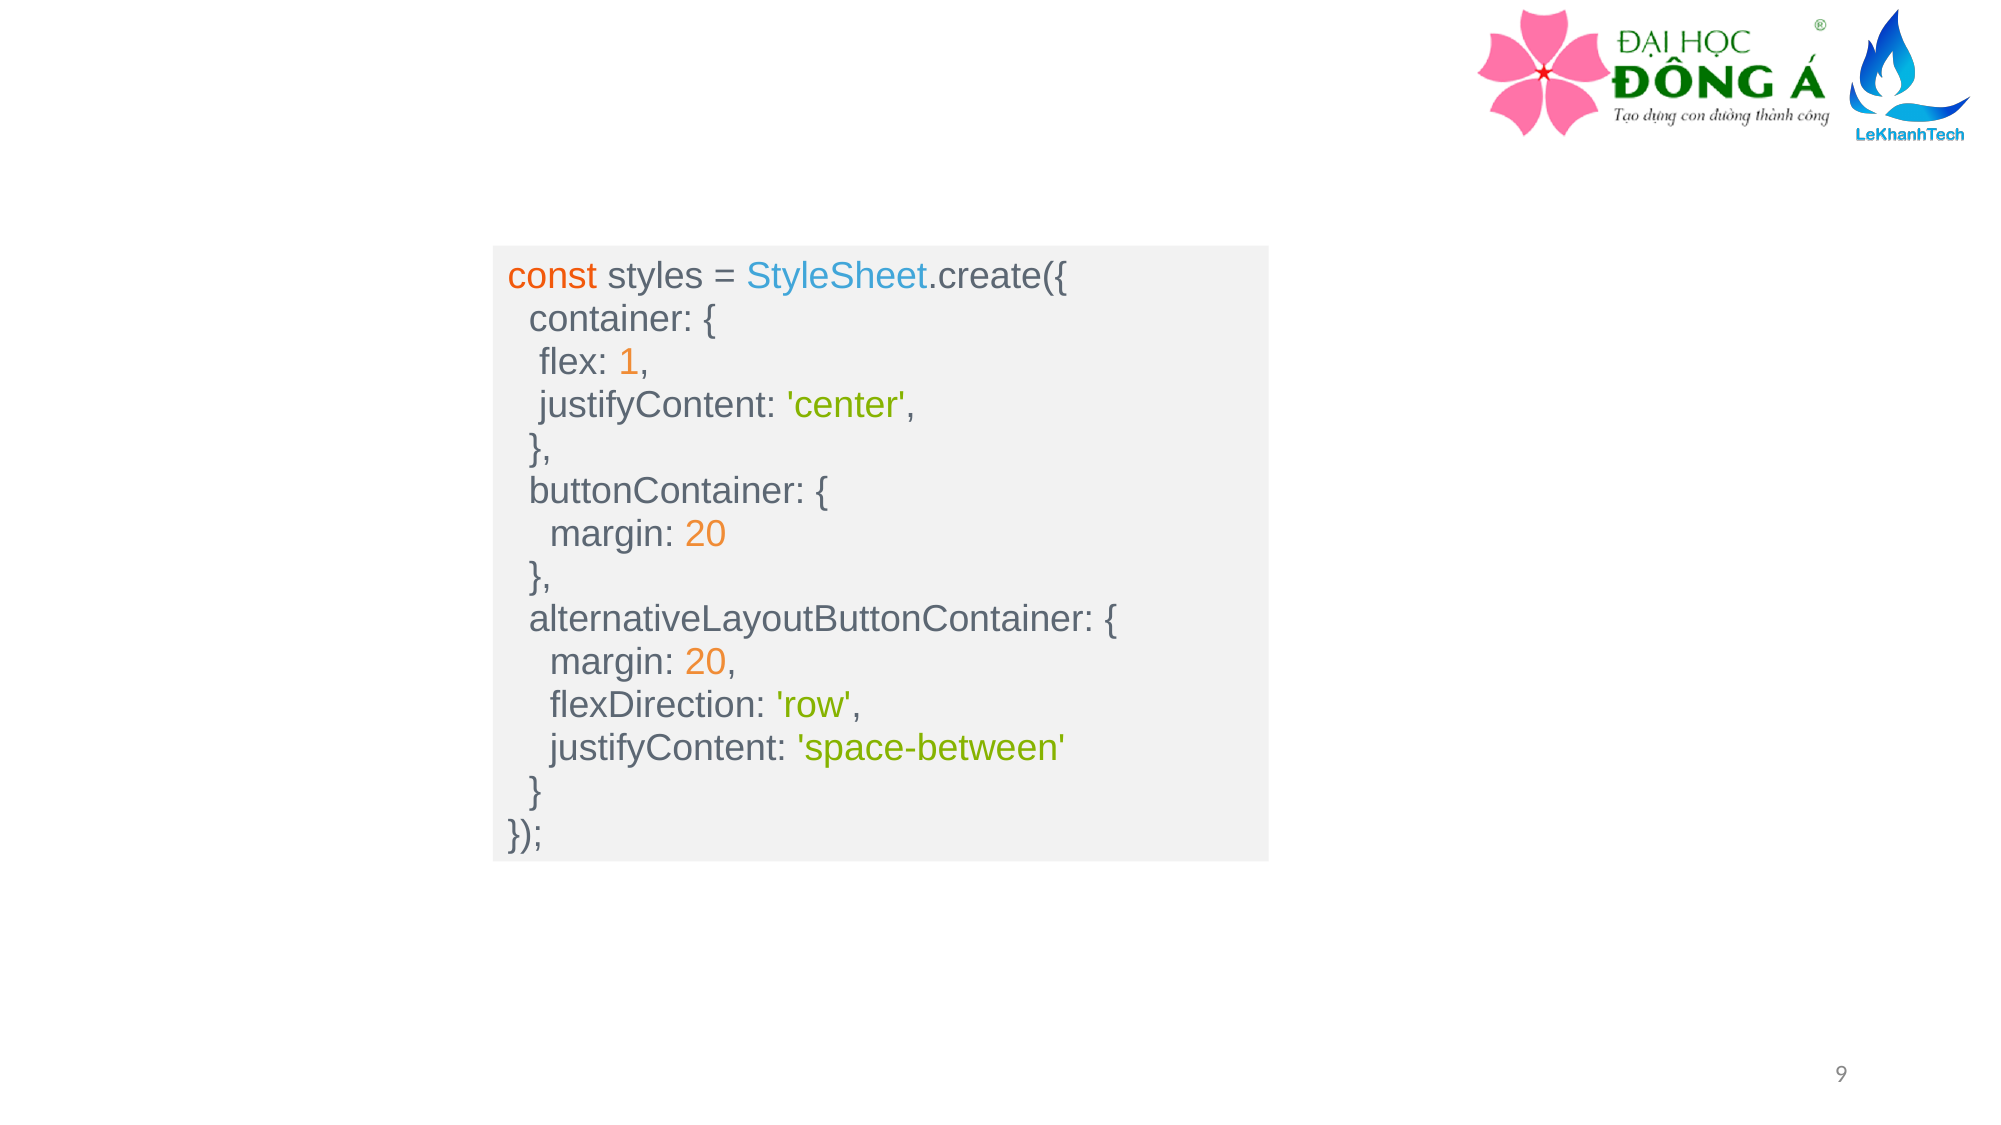

const styles = StyleSheet.create({
  container: {
   flex: 1,
   justifyContent: 'center',
  },
  buttonContainer: {
    margin: 20
  },
  alternativeLayoutButtonContainer: {
    margin: 20,
    flexDirection: 'row',
    justifyContent: 'space-between'
  }
});
9